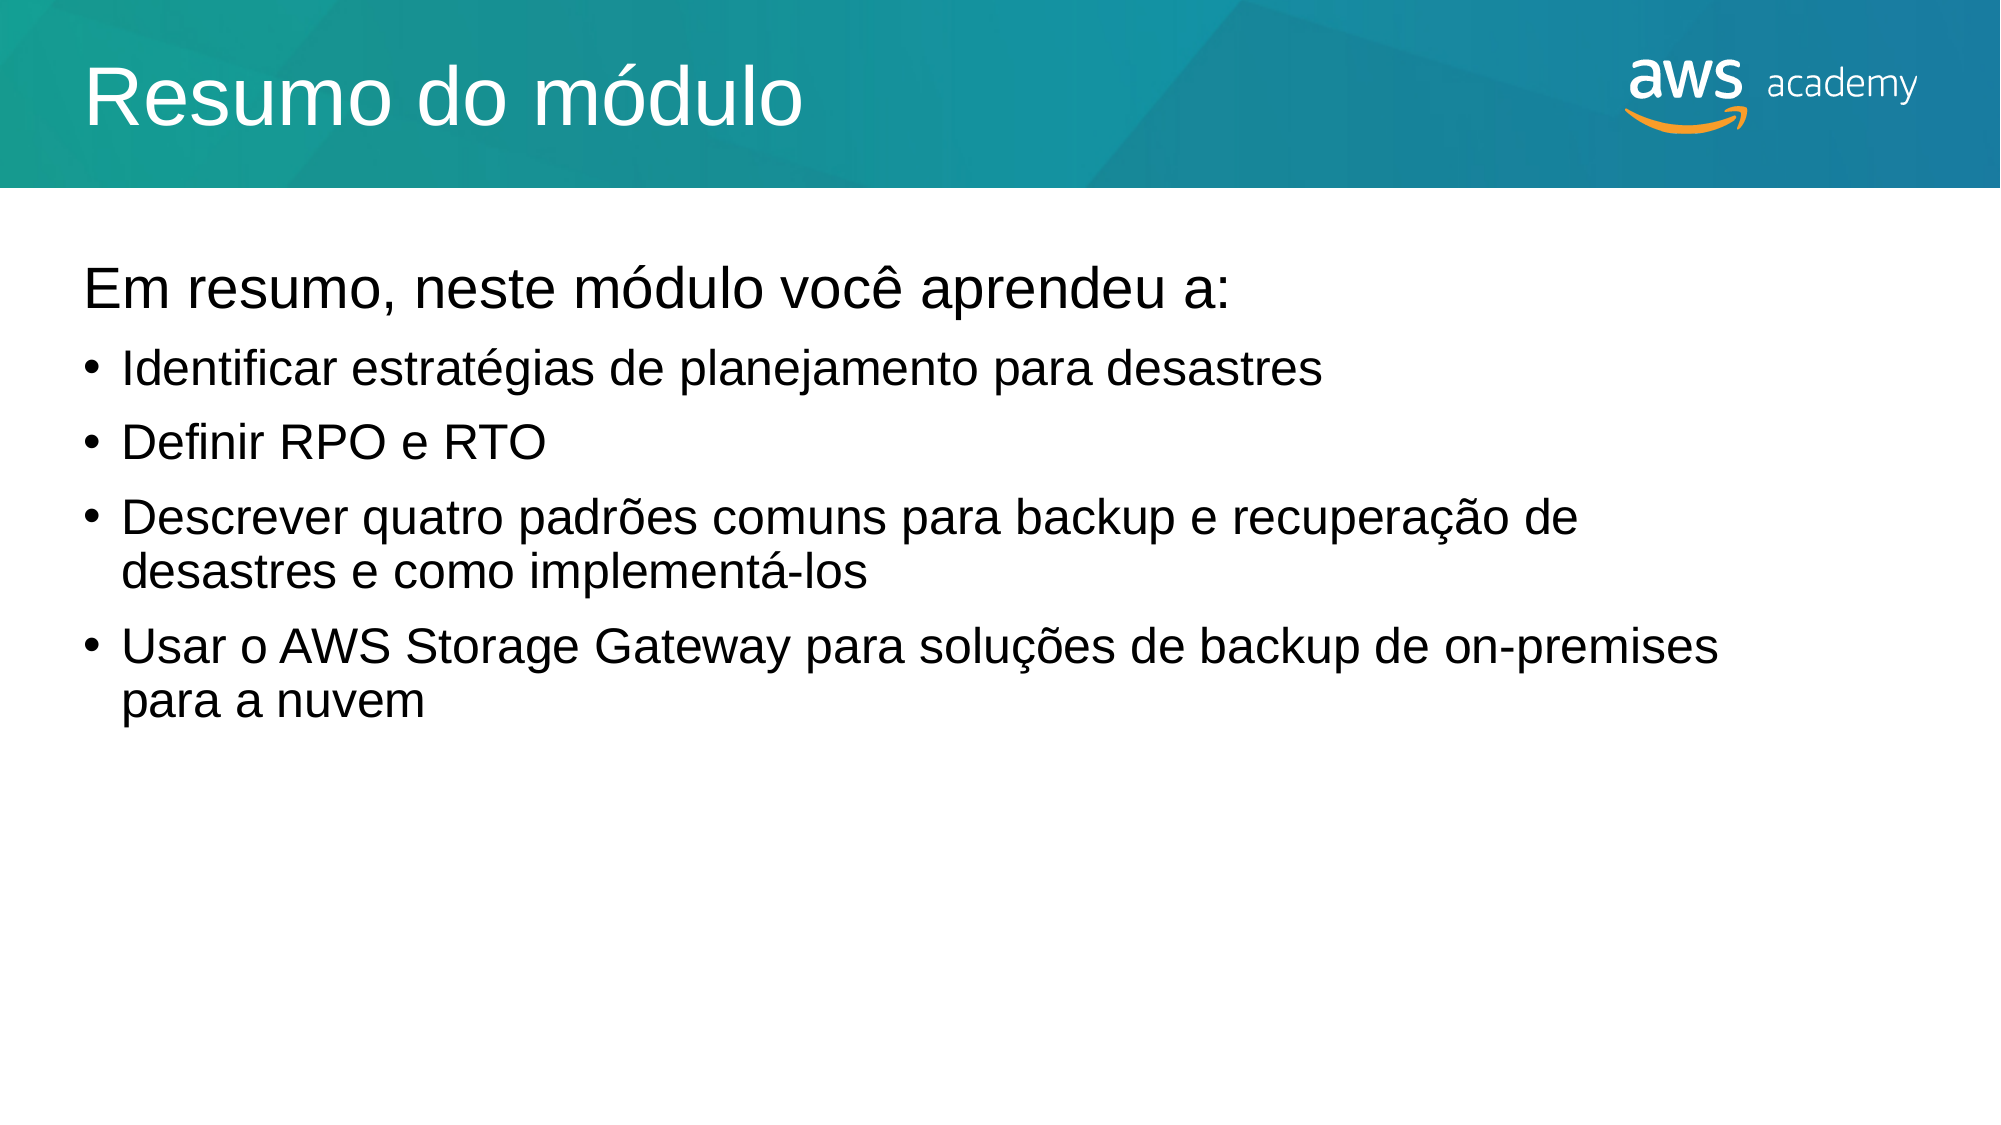

# Resumo do módulo
Em resumo, neste módulo você aprendeu a:
Identificar estratégias de planejamento para desastres
Definir RPO e RTO
Descrever quatro padrões comuns para backup e recuperação de desastres e como implementá-los
Usar o AWS Storage Gateway para soluções de backup de on-premises para a nuvem